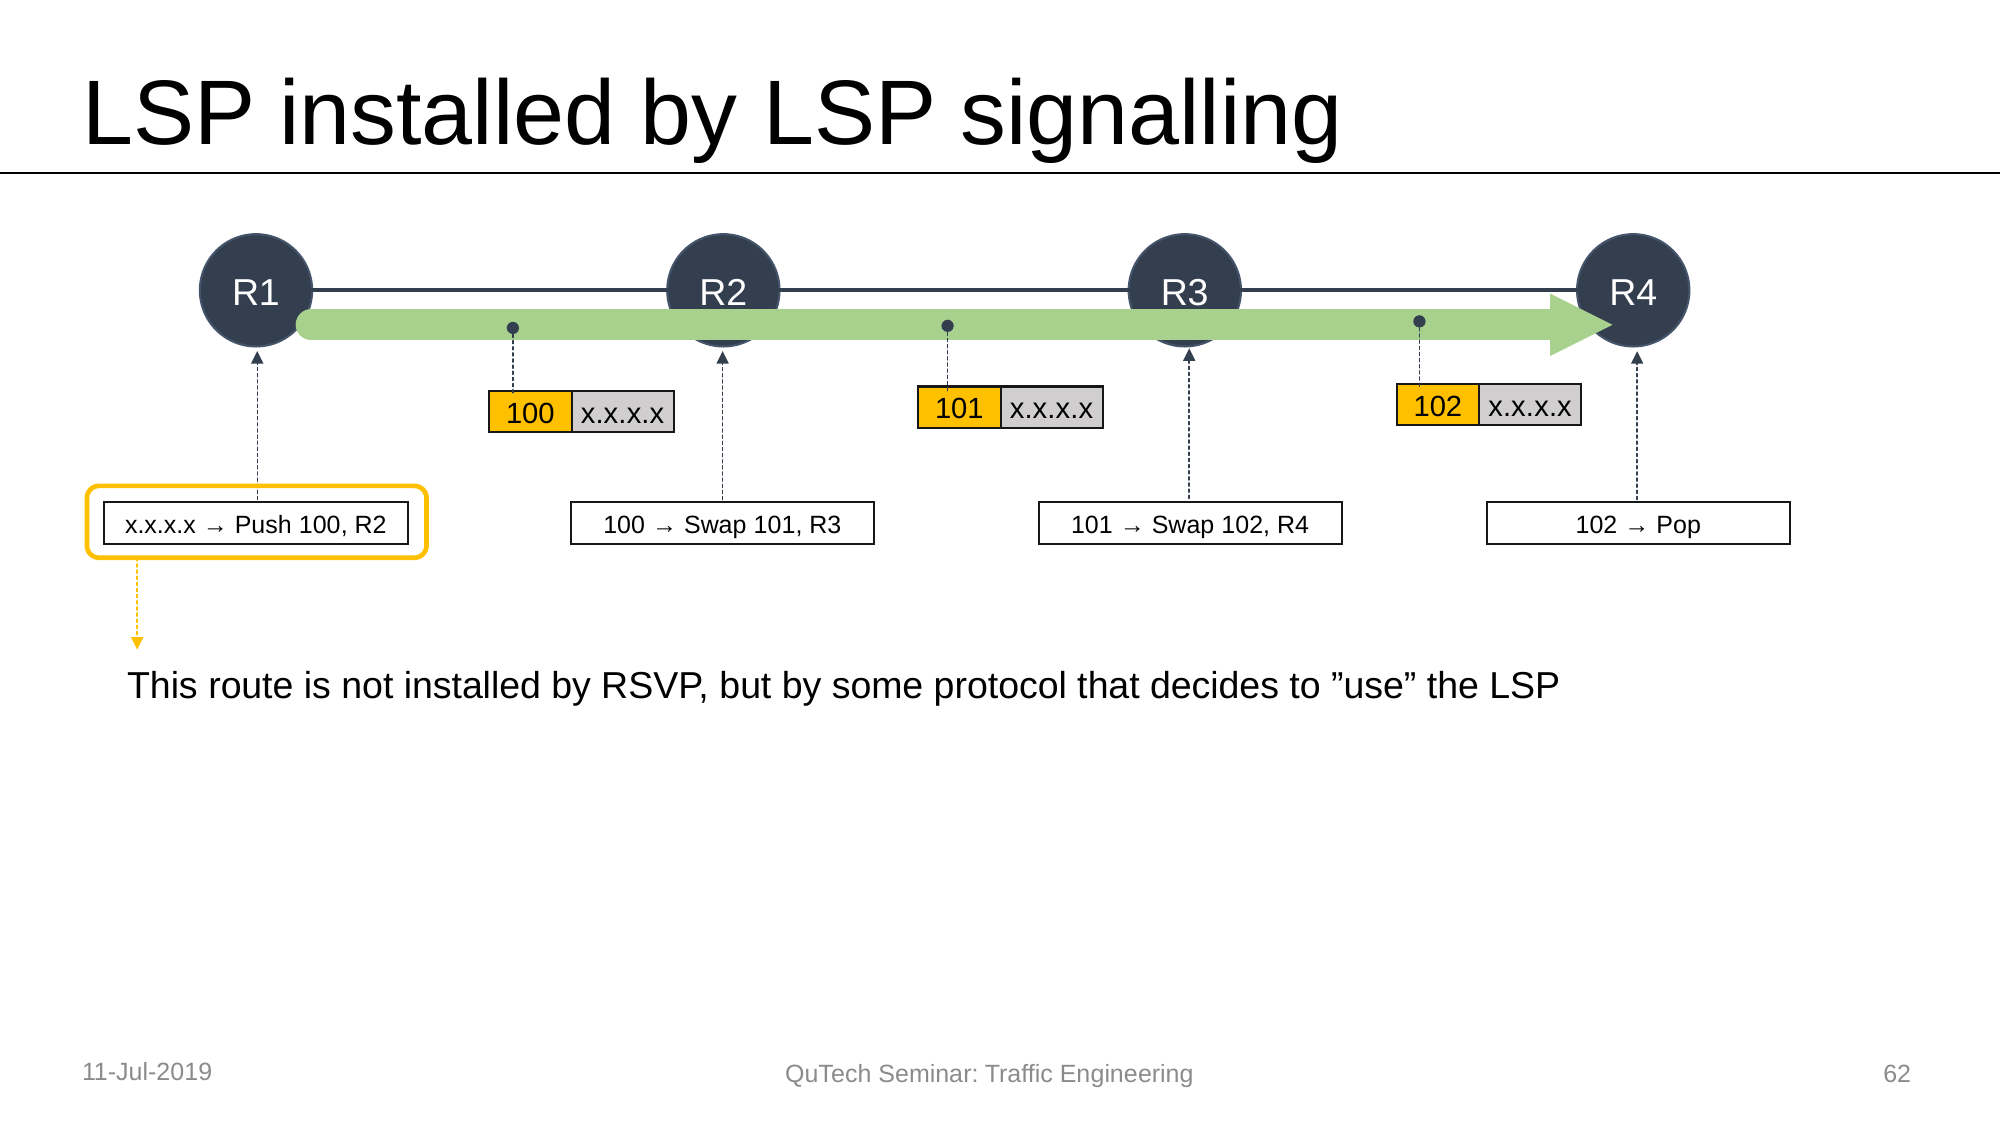

# LSP installed by LSP signalling
R1
R2
R3
R4
102
x.x.x.x
101
x.x.x.x
100
x.x.x.x

x.x.x.x → Push 100, R2
100 → Swap 101, R3
101 → Swap 102, R4
102 → Pop
This route is not installed by RSVP, but by some protocol that decides to ”use” the LSP
11-Jul-2019
QuTech Seminar: Traffic Engineering
62